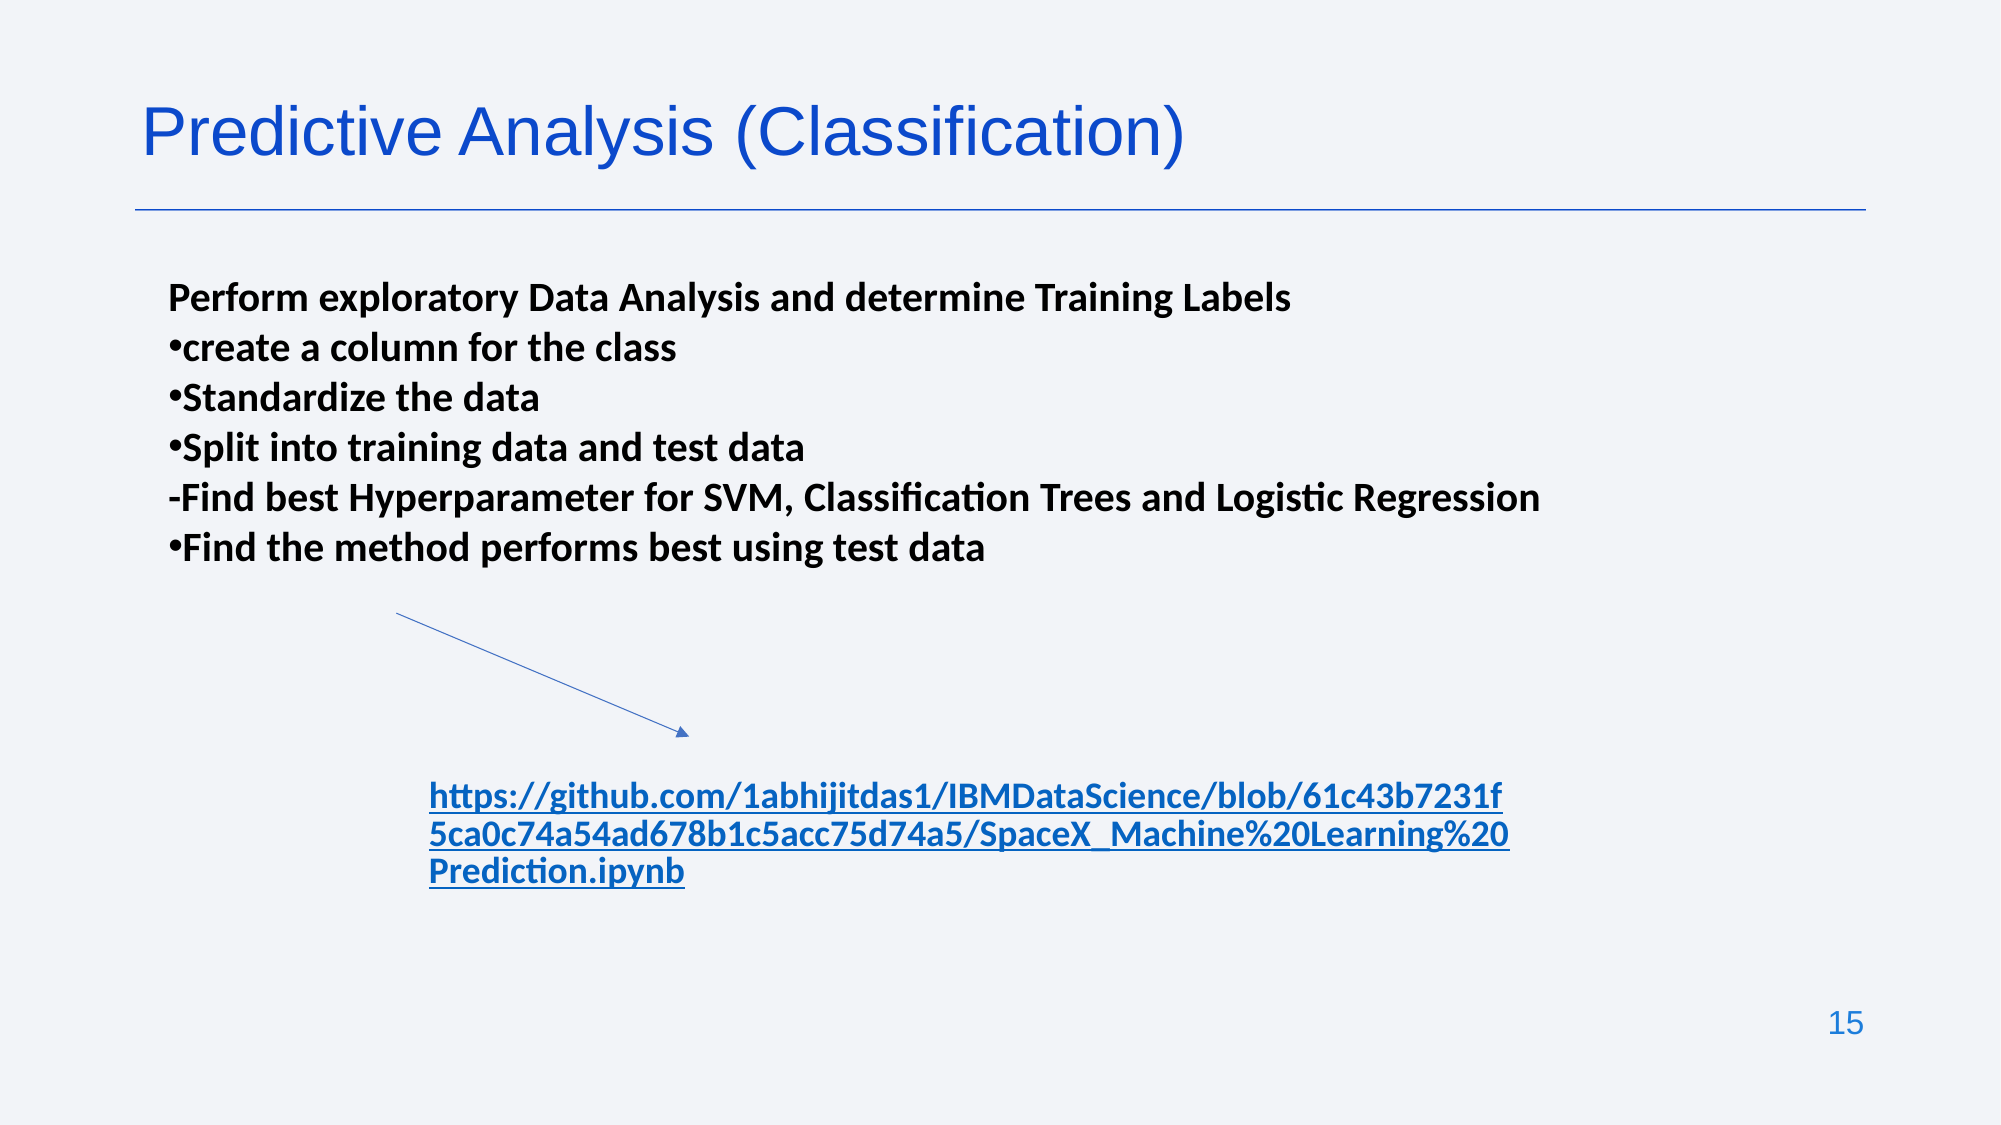

Predictive Analysis (Classification)
Perform exploratory Data Analysis and determine Training Labels
create a column for the class
Standardize the data
Split into training data and test data
-Find best Hyperparameter for SVM, Classification Trees and Logistic Regression
Find the method performs best using test data
https://github.com/1abhijitdas1/IBMDataScience/blob/61c43b7231f5ca0c74a54ad678b1c5acc75d74a5/SpaceX_Machine%20Learning%20Prediction.ipynb

15